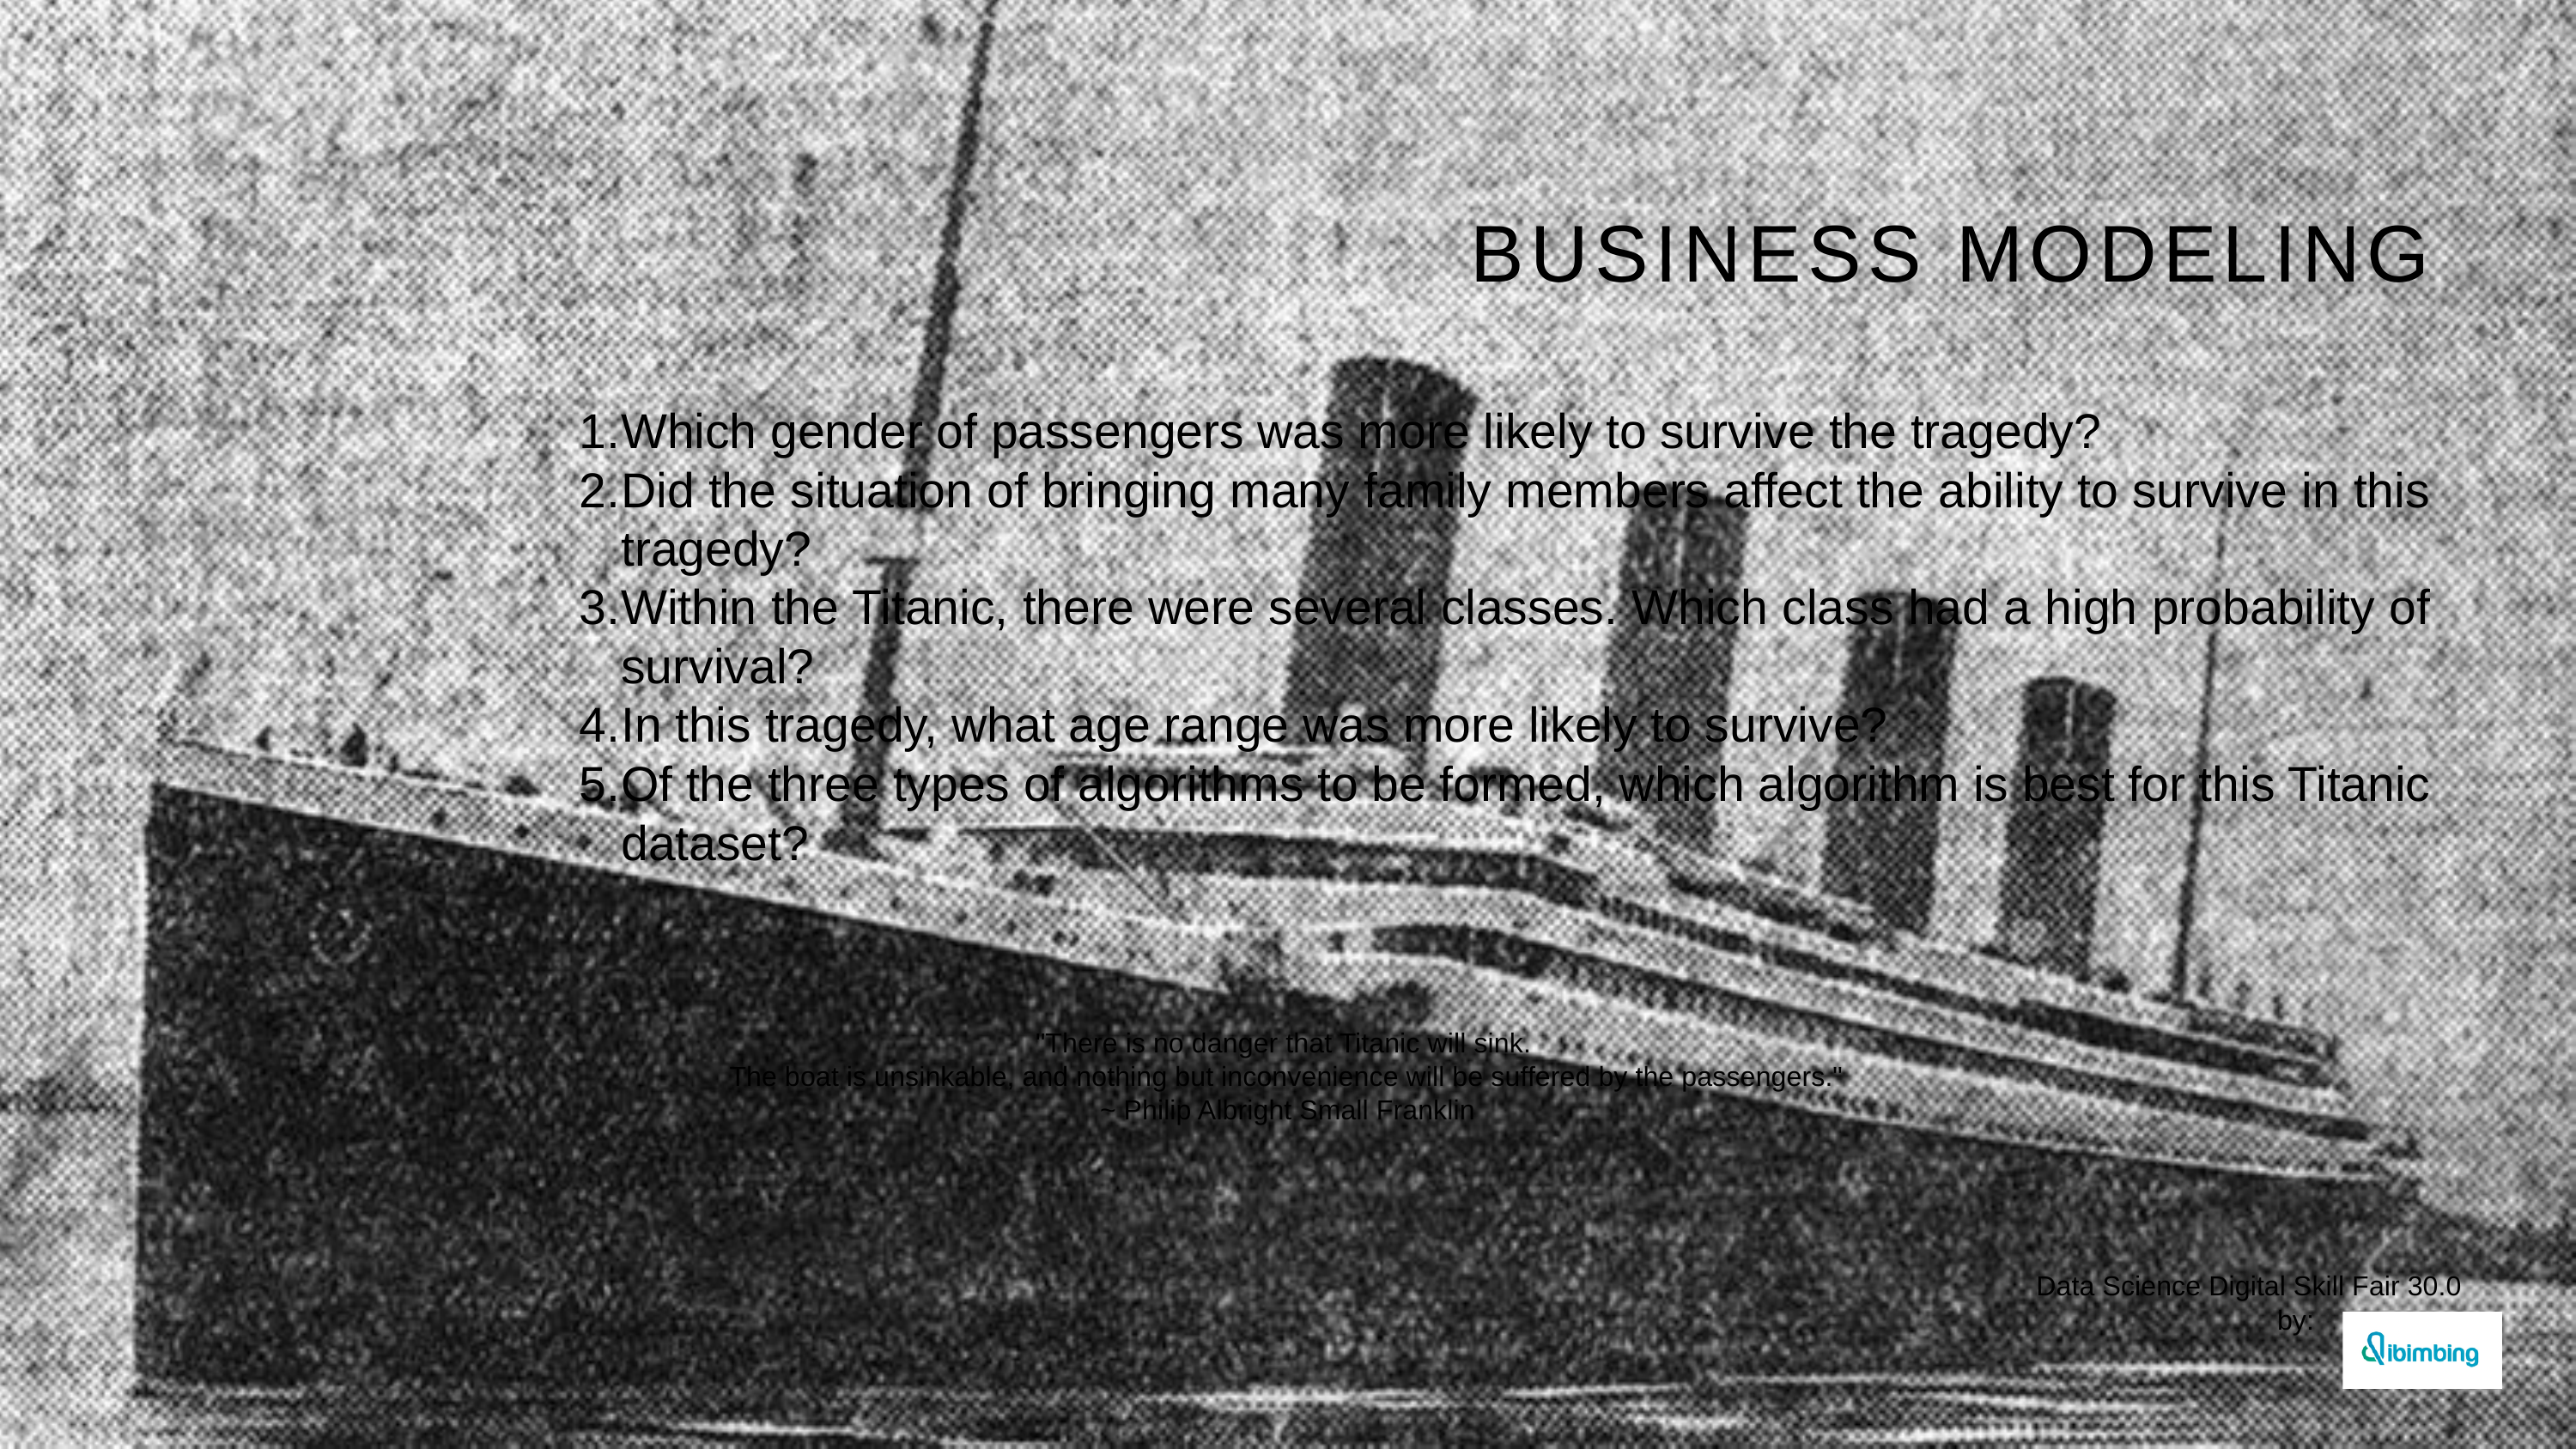

BUSINESS MODELING
Which gender of passengers was more likely to survive the tragedy?
Did the situation of bringing many family members affect the ability to survive in this tragedy?
Within the Titanic, there were several classes. Which class had a high probability of survival?
In this tragedy, what age range was more likely to survive?
Of the three types of algorithms to be formed, which algorithm is best for this Titanic dataset?

"There is no danger that Titanic will sink.
The boat is unsinkable, and nothing but inconvenience will be suffered by the passengers."
~ Philip Albright Small Franklin
Data Science Digital Skill Fair 30.0
             by: